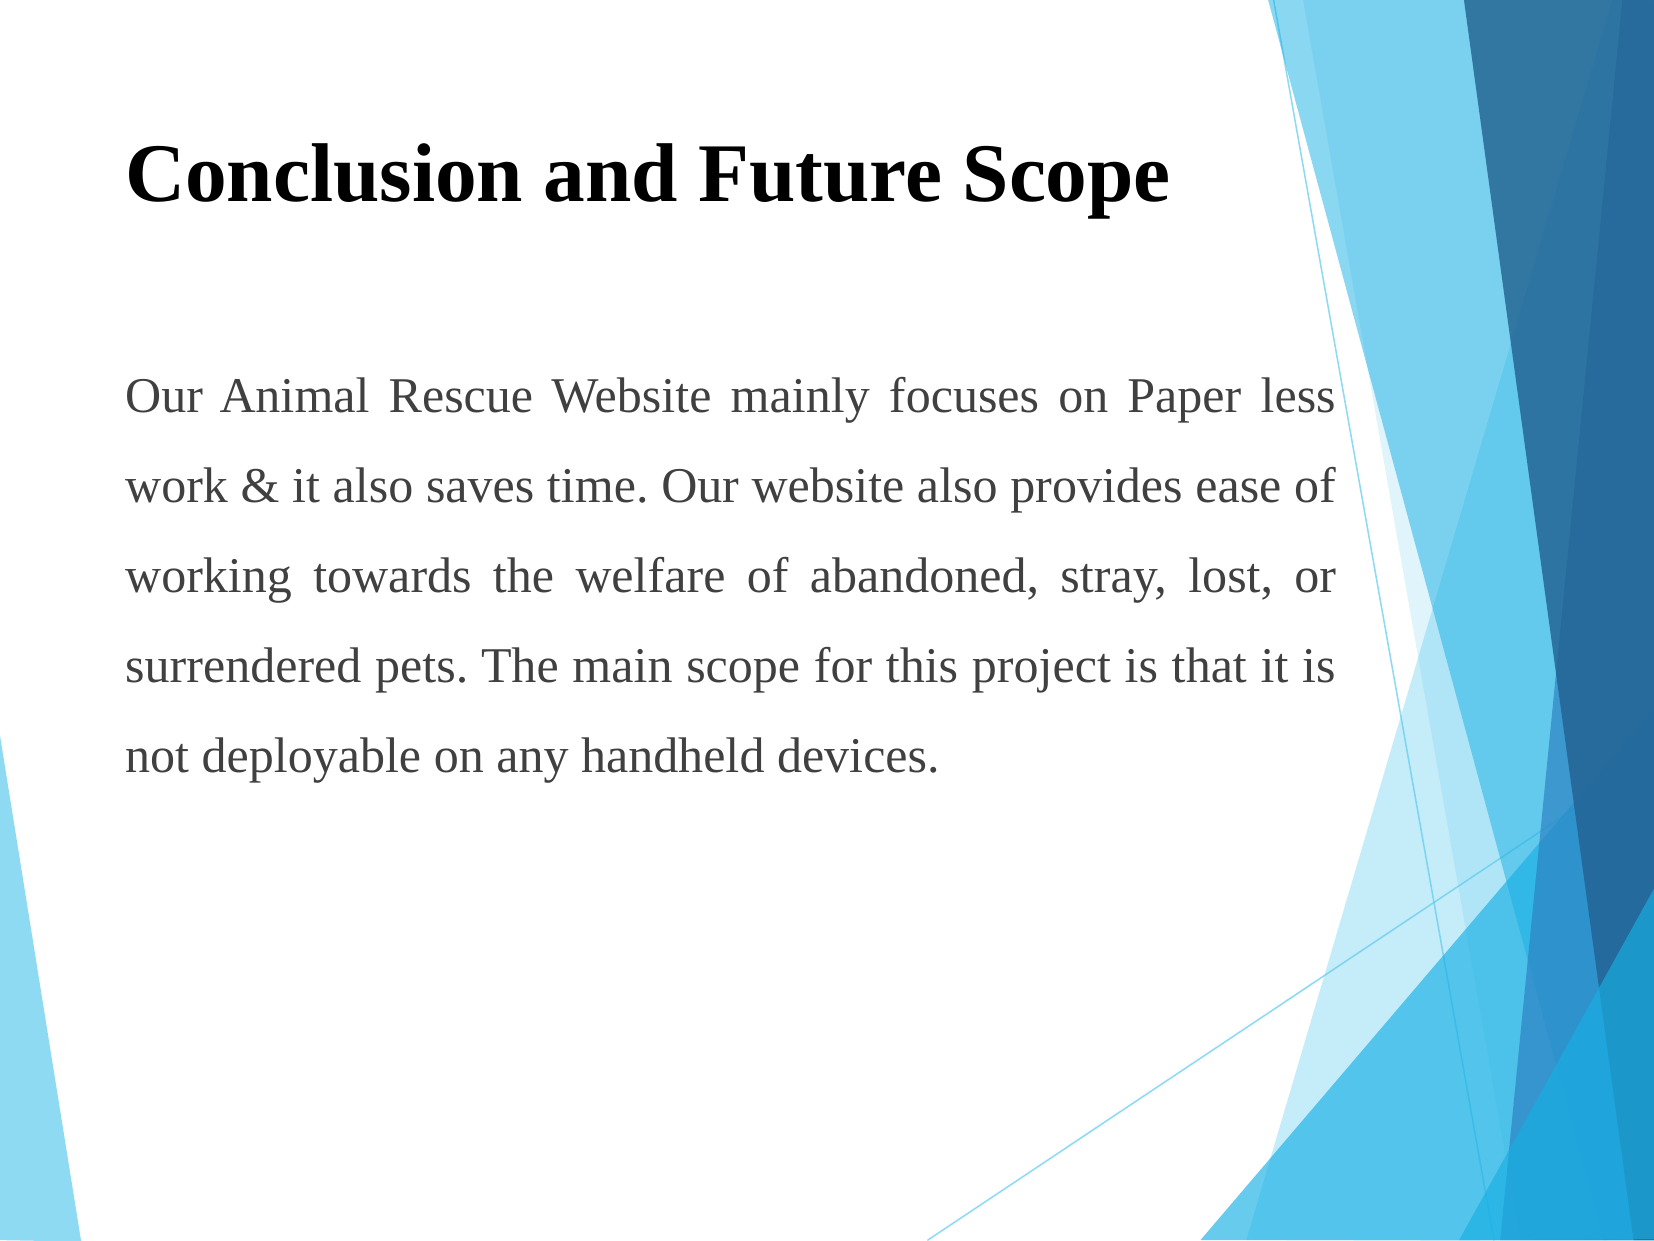

# Conclusion and Future Scope
Our Animal Rescue Website mainly focuses on Paper less work & it also saves time. Our website also provides ease of working towards the welfare of abandoned, stray, lost, or surrendered pets. The main scope for this project is that it is not deployable on any handheld devices.